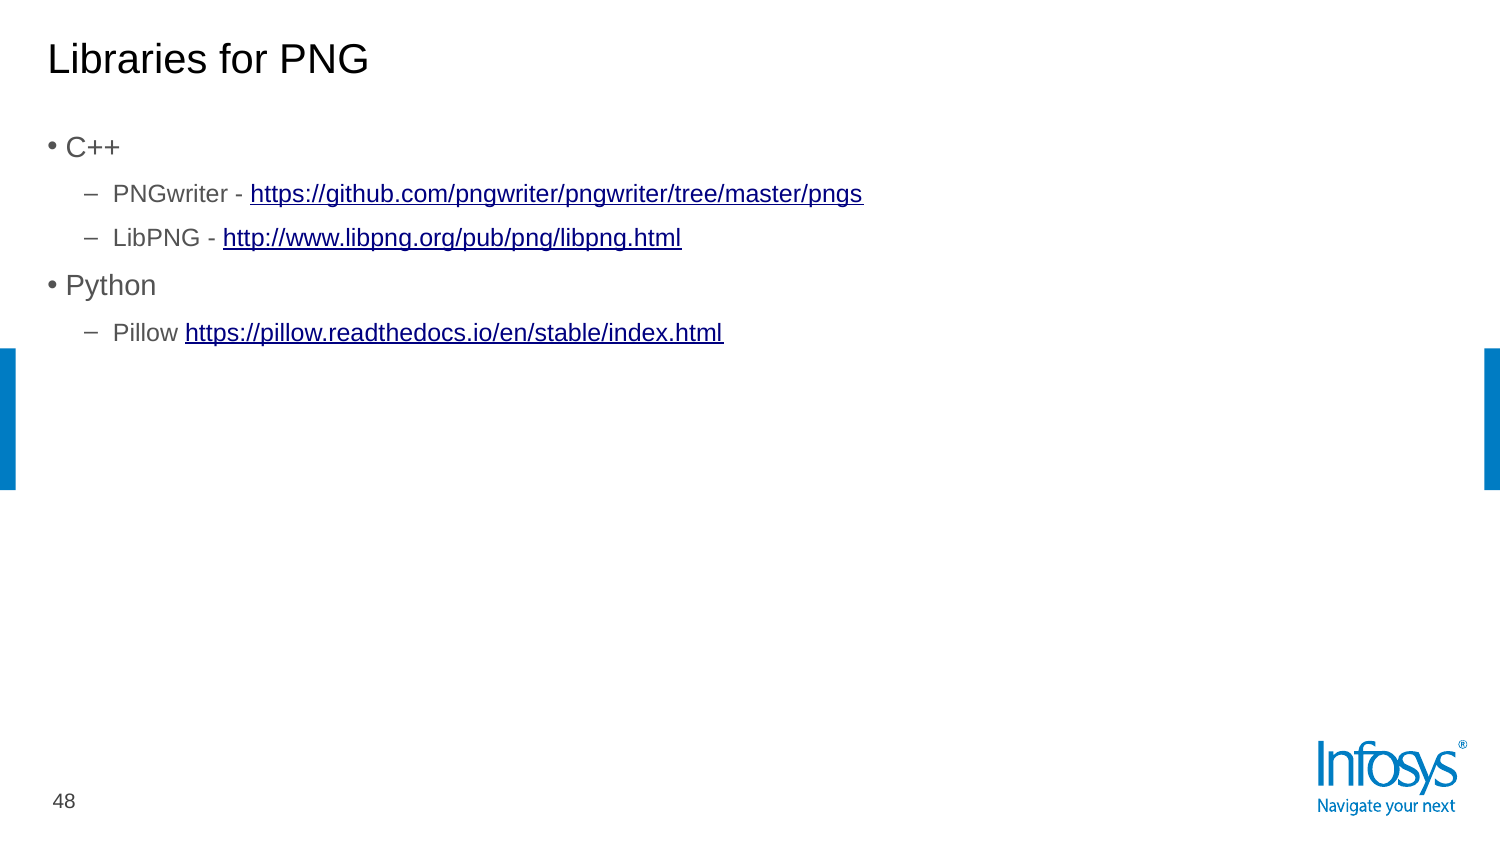

# Libraries for PNG
C++
PNGwriter - https://github.com/pngwriter/pngwriter/tree/master/pngs
LibPNG - http://www.libpng.org/pub/png/libpng.html
Python
Pillow https://pillow.readthedocs.io/en/stable/index.html
48